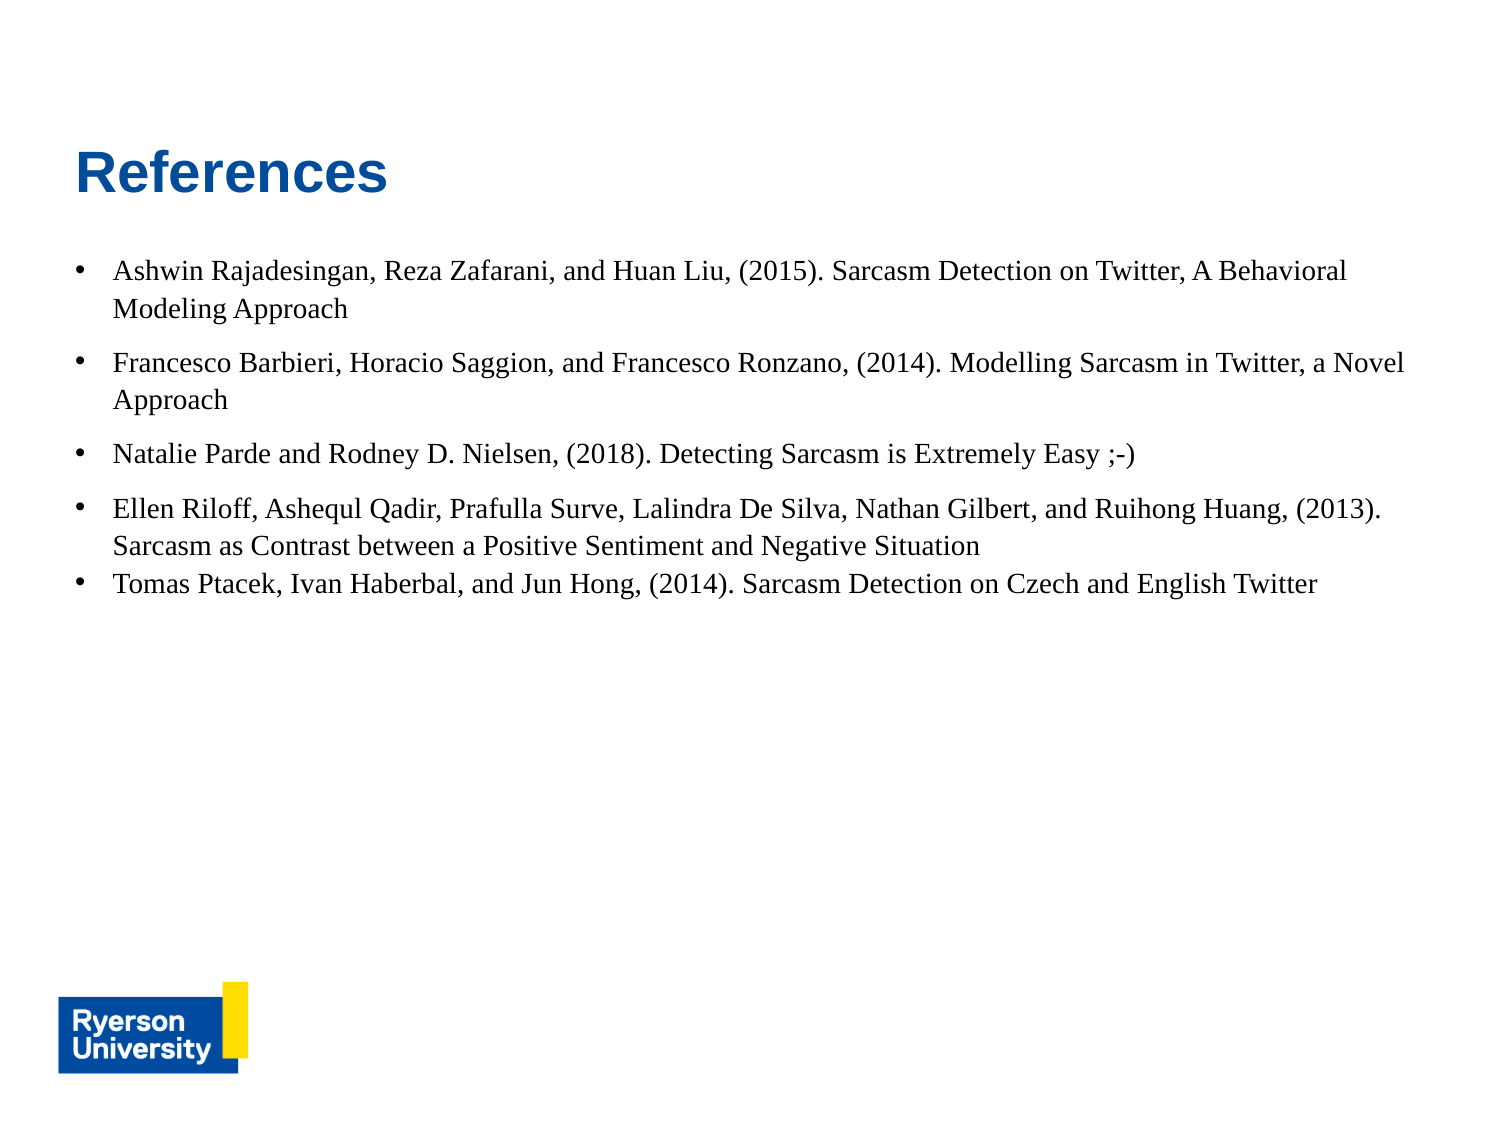

# References
Ashwin Rajadesingan, Reza Zafarani, and Huan Liu, (2015). Sarcasm Detection on Twitter, A Behavioral Modeling Approach
Francesco Barbieri, Horacio Saggion, and Francesco Ronzano, (2014). Modelling Sarcasm in Twitter, a Novel Approach
Natalie Parde and Rodney D. Nielsen, (2018). Detecting Sarcasm is Extremely Easy ;-)
Ellen Riloff, Ashequl Qadir, Prafulla Surve, Lalindra De Silva, Nathan Gilbert, and Ruihong Huang, (2013). Sarcasm as Contrast between a Positive Sentiment and Negative Situation
Tomas Ptacek, Ivan Haberbal, and Jun Hong, (2014). Sarcasm Detection on Czech and English Twitter